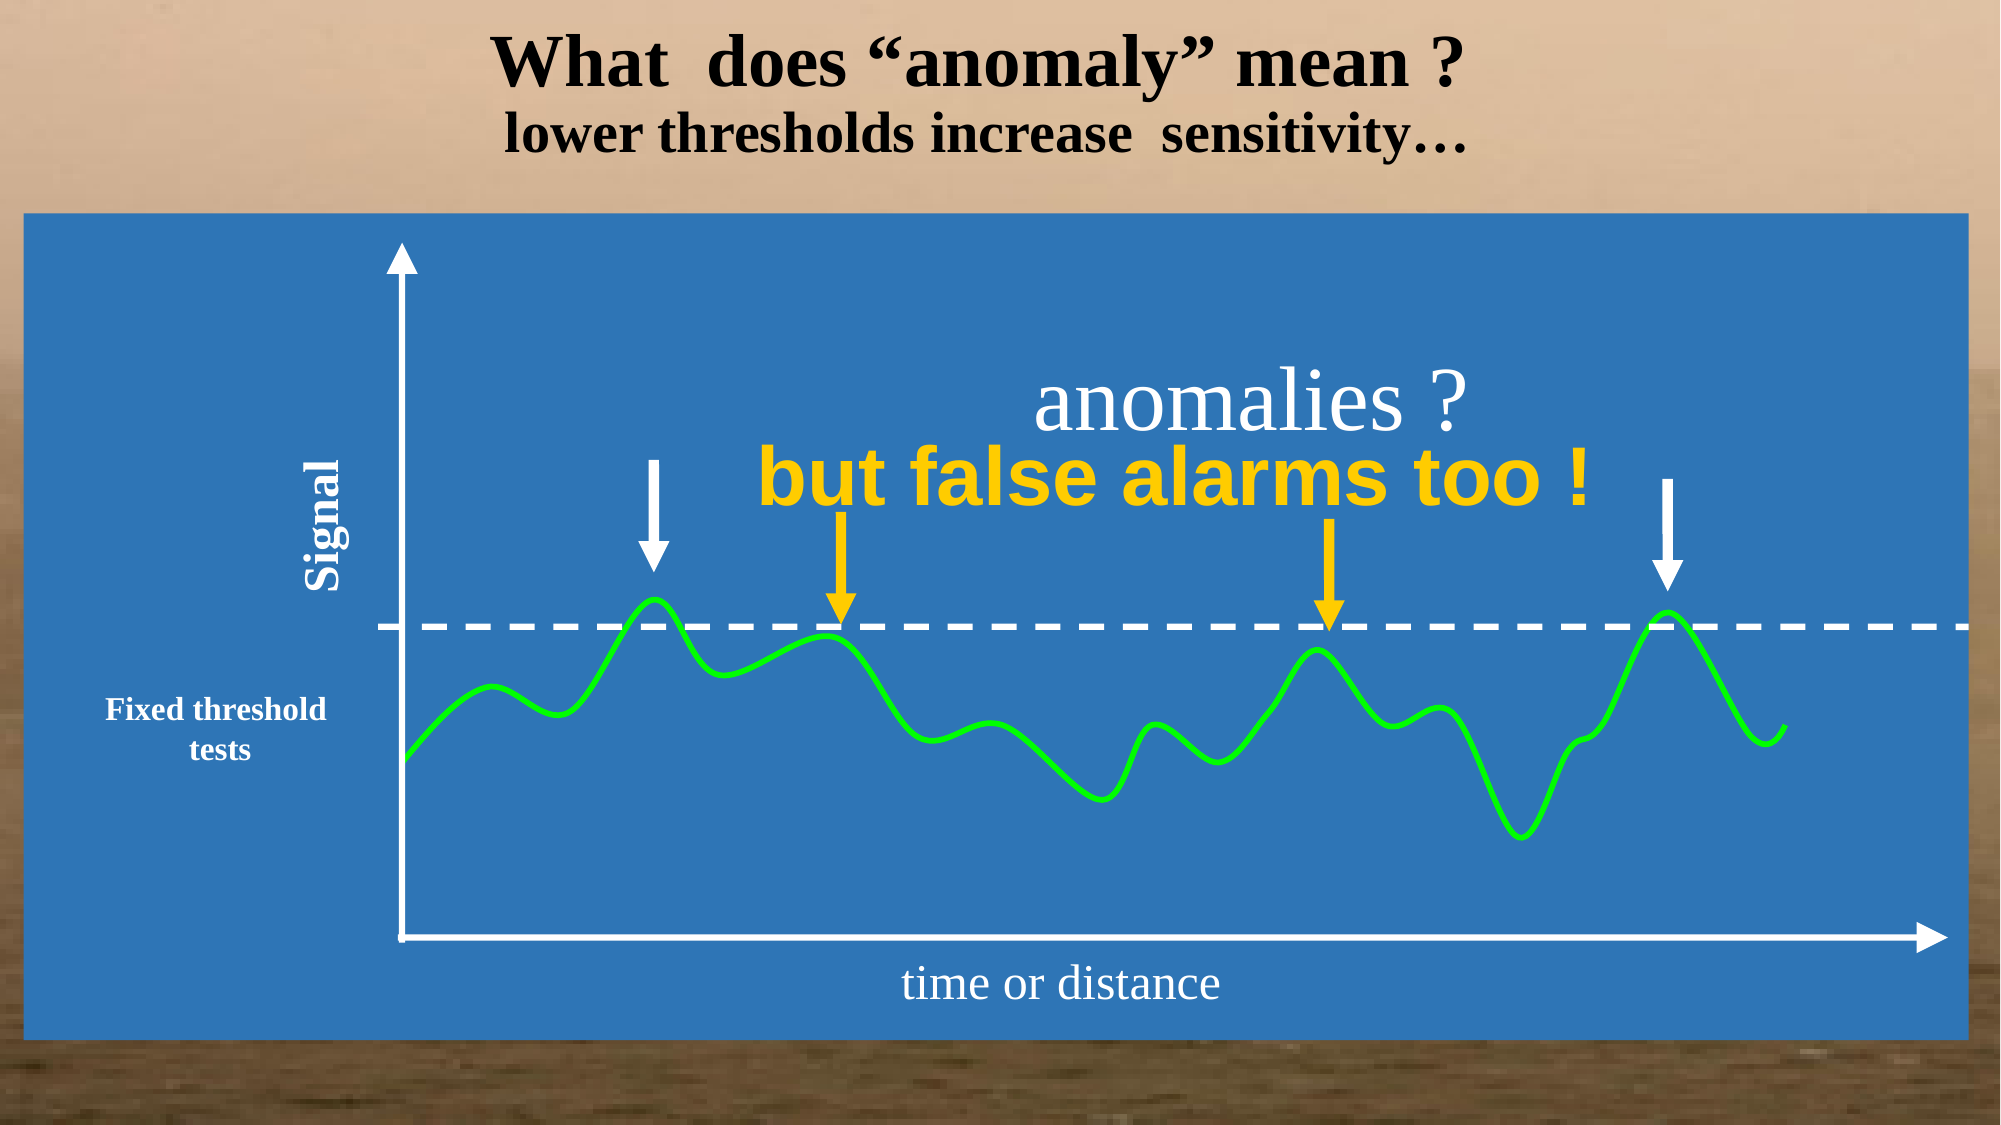

# What  does “anomaly” mean ? lower thresholds increase  sensitivity…

 Signal

time or distance
anomalies ?

but false alarms too !

Fixed threshold
tests